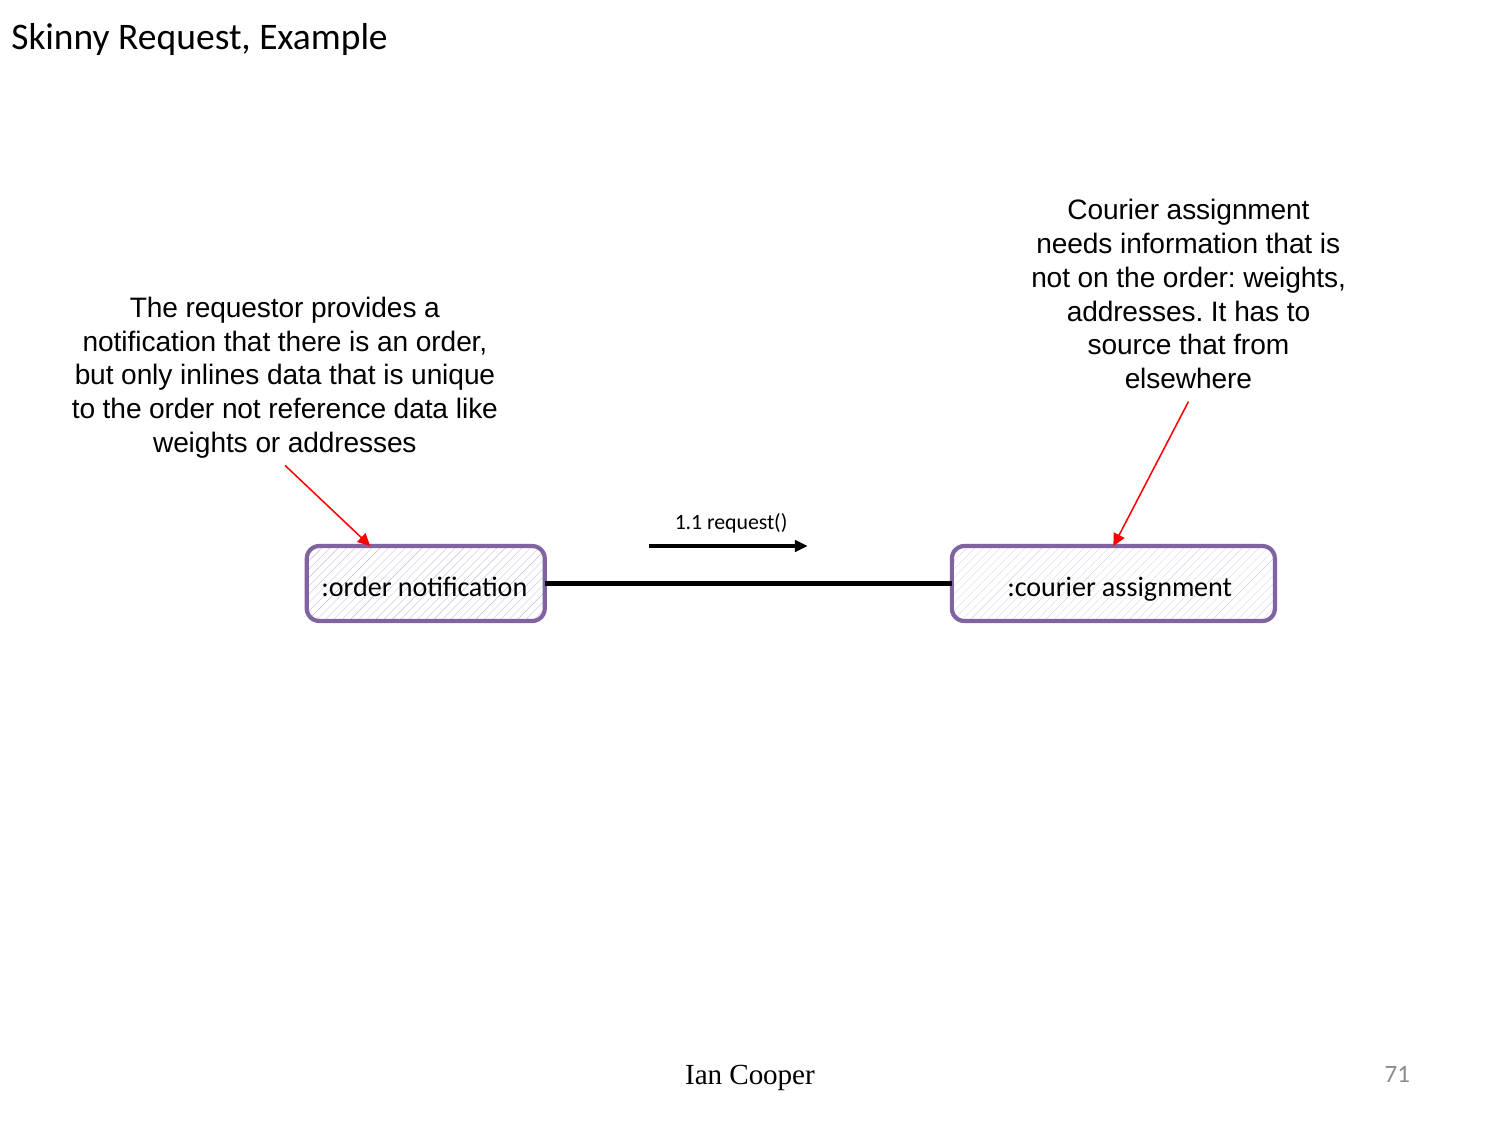

Skinny Request, Example
Courier assignment needs information that is not on the order: weights, addresses. It has to source that from elsewhere
The requestor provides a notification that there is an order, but only inlines data that is unique to the order not reference data like weights or addresses
1.1 request()

:courier assignment
:order notification
Ian Cooper
71